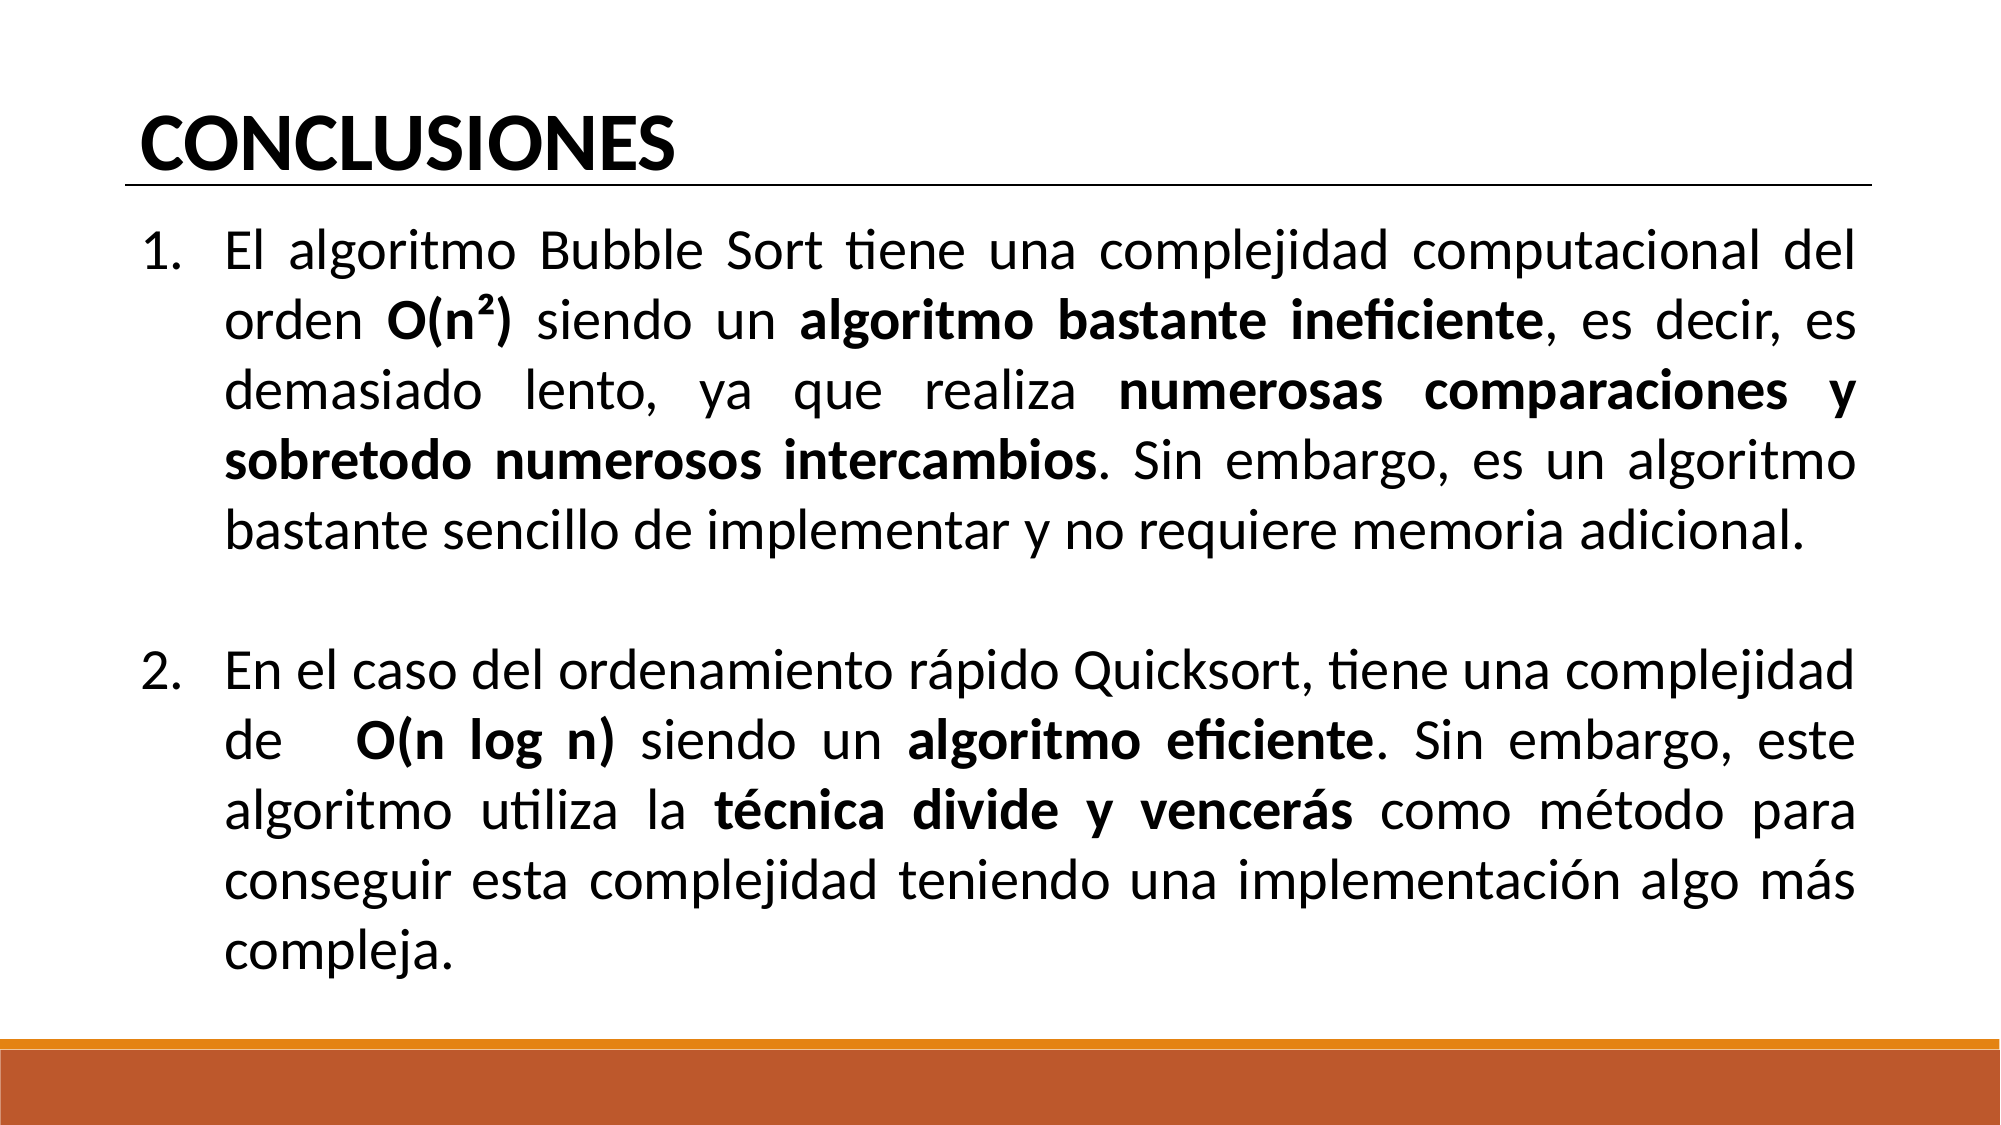

CONCLUSIONES
El algoritmo Bubble Sort tiene una complejidad computacional del orden O(n²) siendo un algoritmo bastante ineficiente, es decir, es demasiado lento, ya que realiza numerosas comparaciones y sobretodo numerosos intercambios. Sin embargo, es un algoritmo bastante sencillo de implementar y no requiere memoria adicional.

En el caso del ordenamiento rápido Quicksort, tiene una complejidad de   O(n log n) siendo un algoritmo eficiente. Sin embargo, este algoritmo utiliza la técnica divide y vencerás como método para conseguir esta complejidad teniendo una implementación algo más compleja.